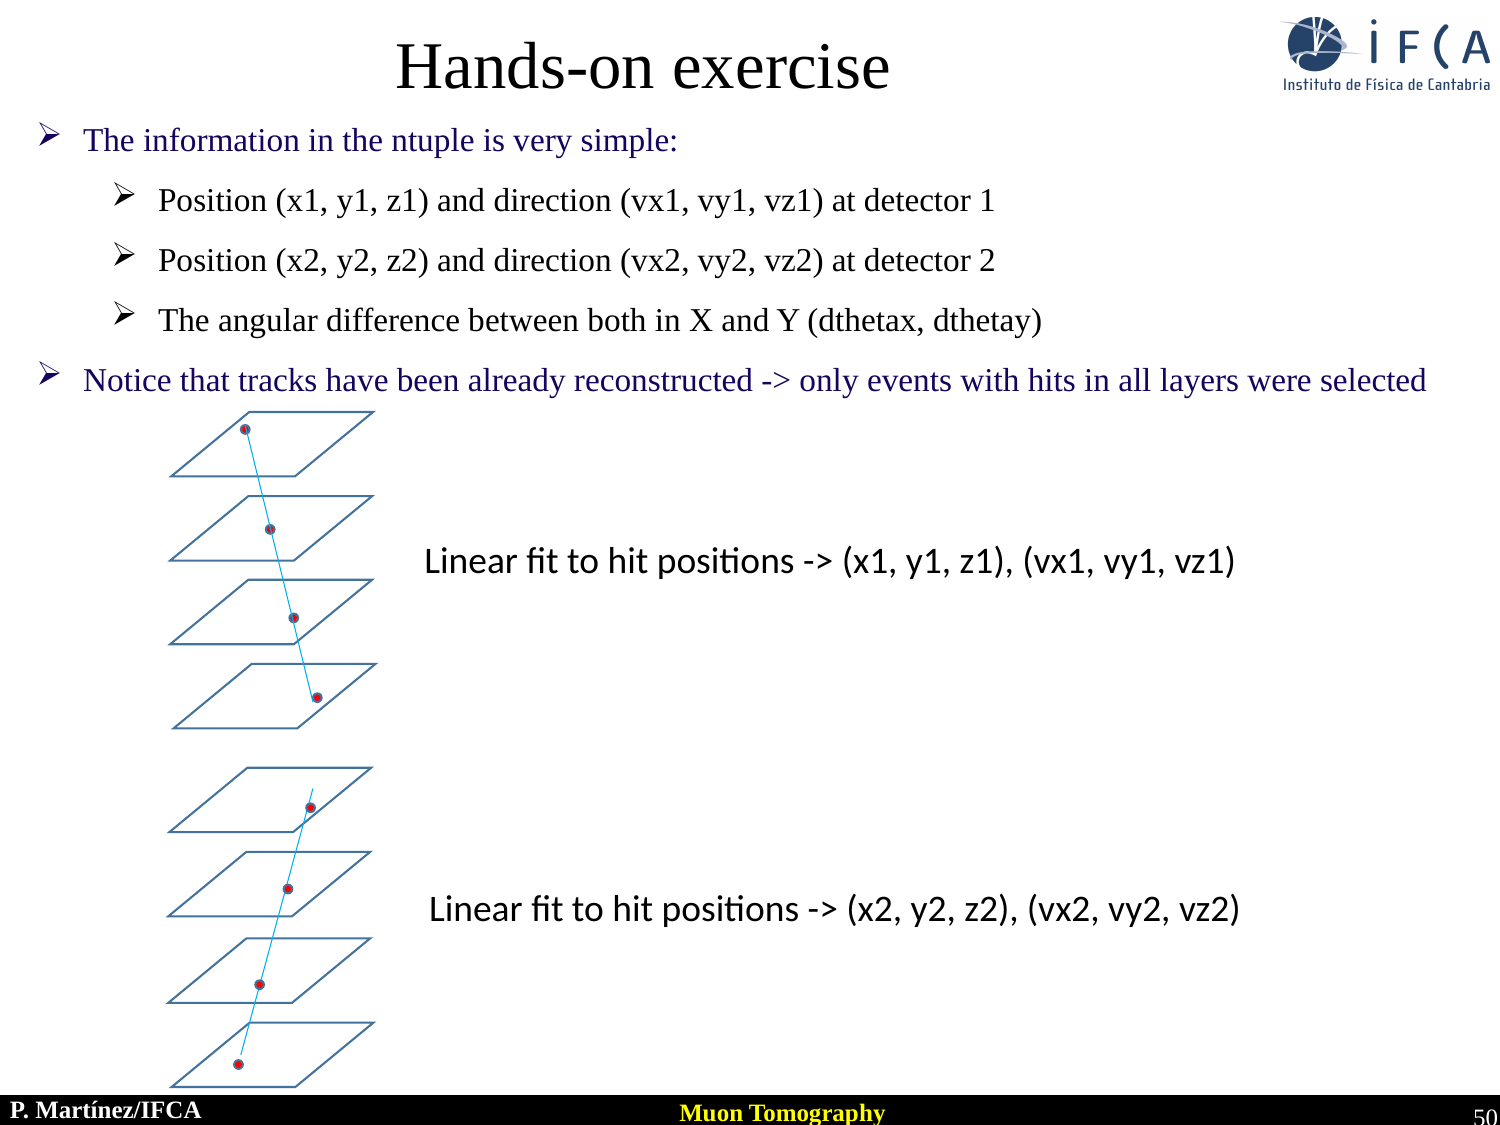

Hands-on exercise
The information in the ntuple is very simple:
Position (x1, y1, z1) and direction (vx1, vy1, vz1) at detector 1
Position (x2, y2, z2) and direction (vx2, vy2, vz2) at detector 2
The angular difference between both in X and Y (dthetax, dthetay)
Notice that tracks have been already reconstructed -> only events with hits in all layers were selected

Linear fit to hit positions -> (x1, y1, z1), (vx1, vy1, vz1)

Linear fit to hit positions -> (x2, y2, z2), (vx2, vy2, vz2)

50